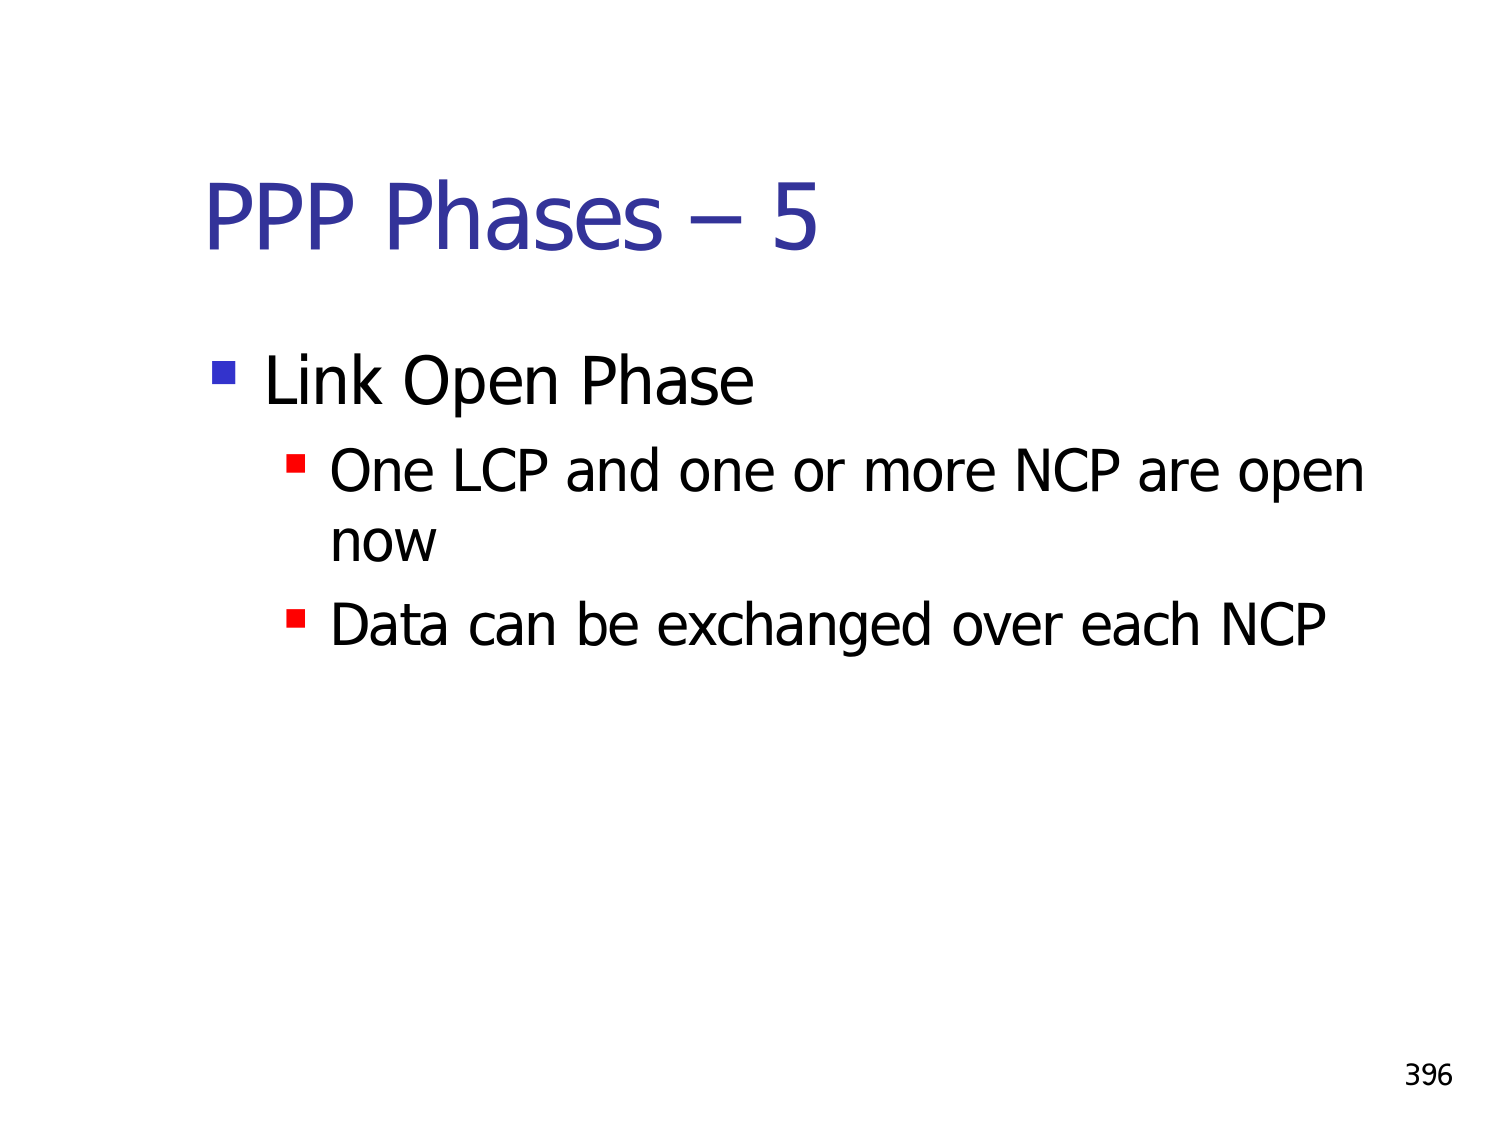

PPP Phases – 5
Link Open Phase
One LCP and one or more NCP are open now
Data can be exchanged over each NCP
396